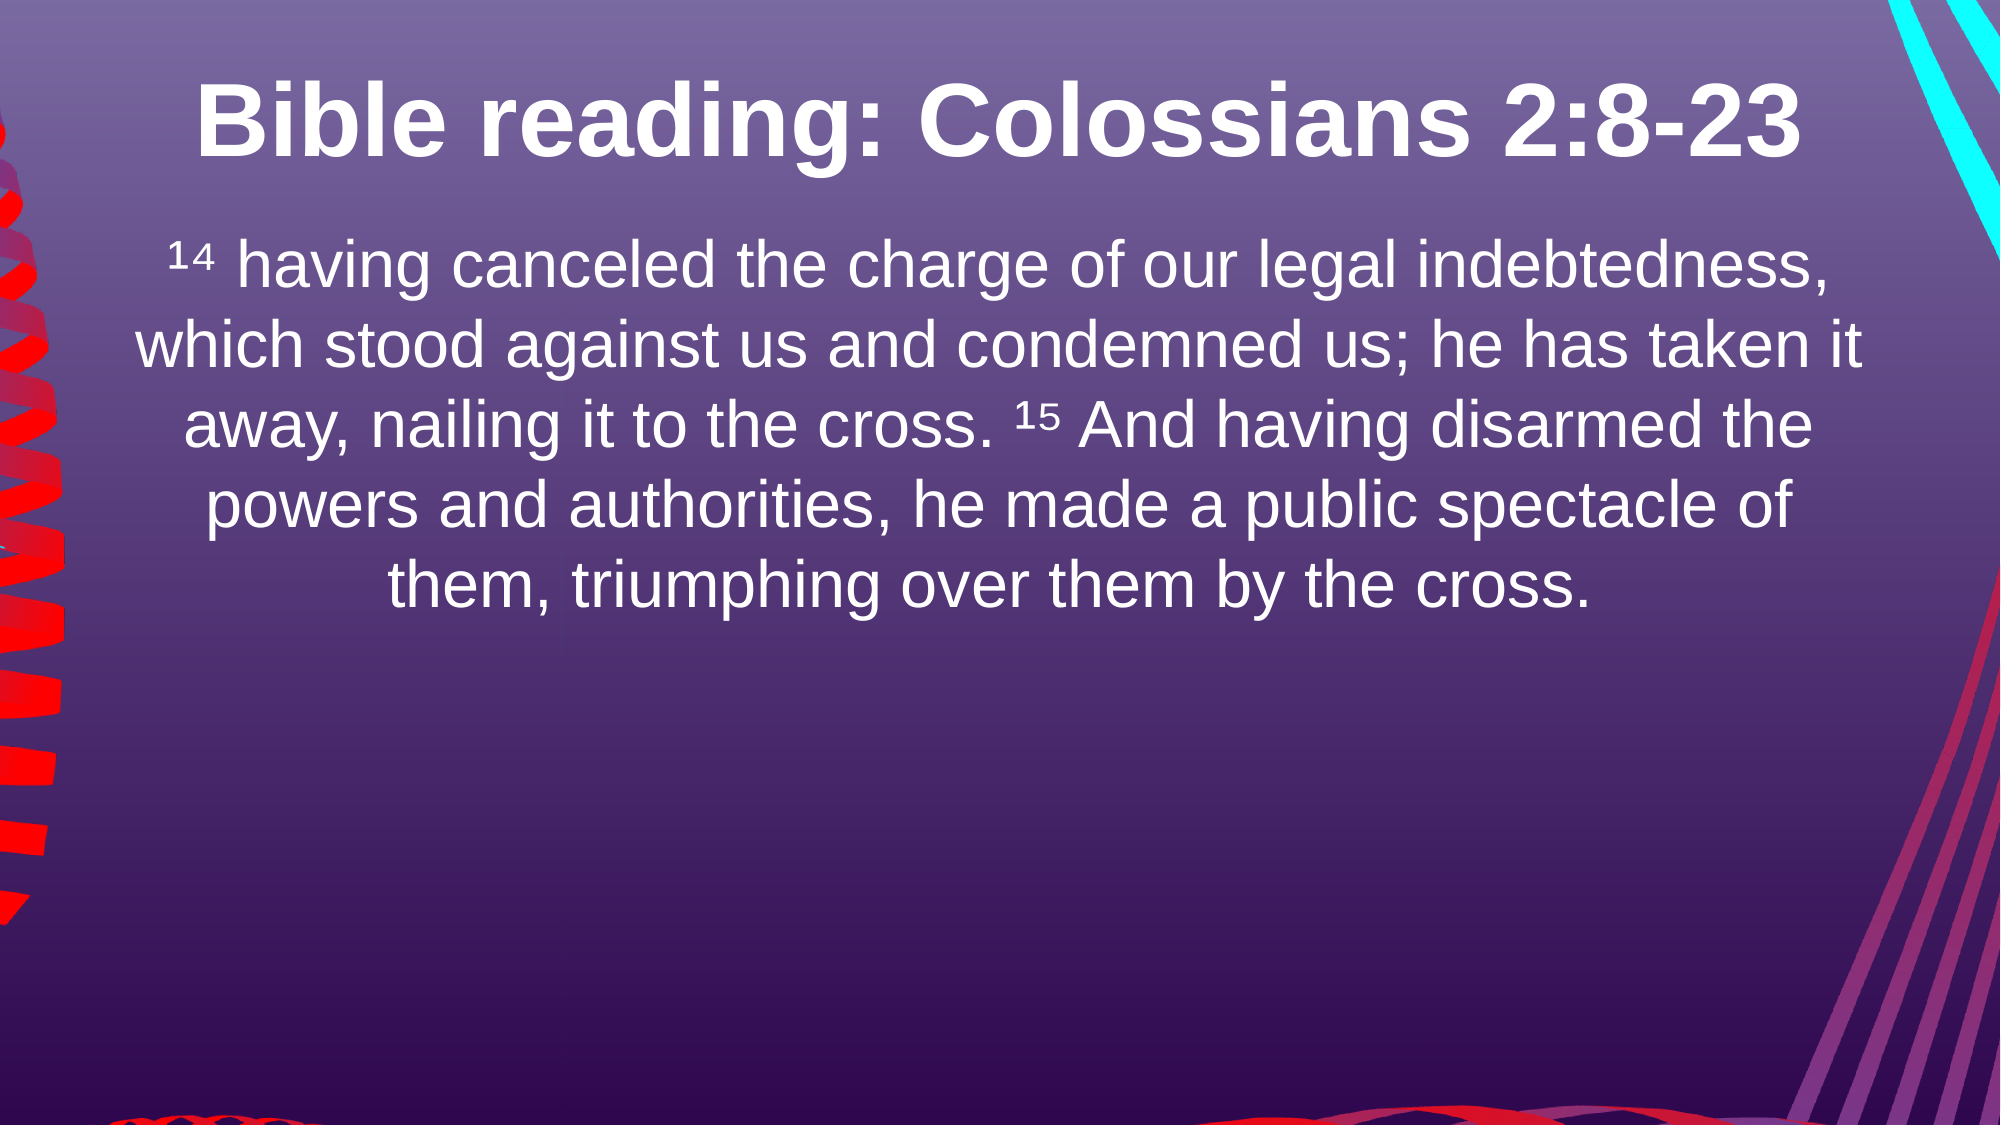

Bible reading: Colossians 2:8-23
¹⁴ having canceled the charge of our legal indebtedness, which stood against us and condemned us; he has taken it away, nailing it to the cross. ¹⁵ And having disarmed the powers and authorities, he made a public spectacle of them, triumphing over them by the cross.